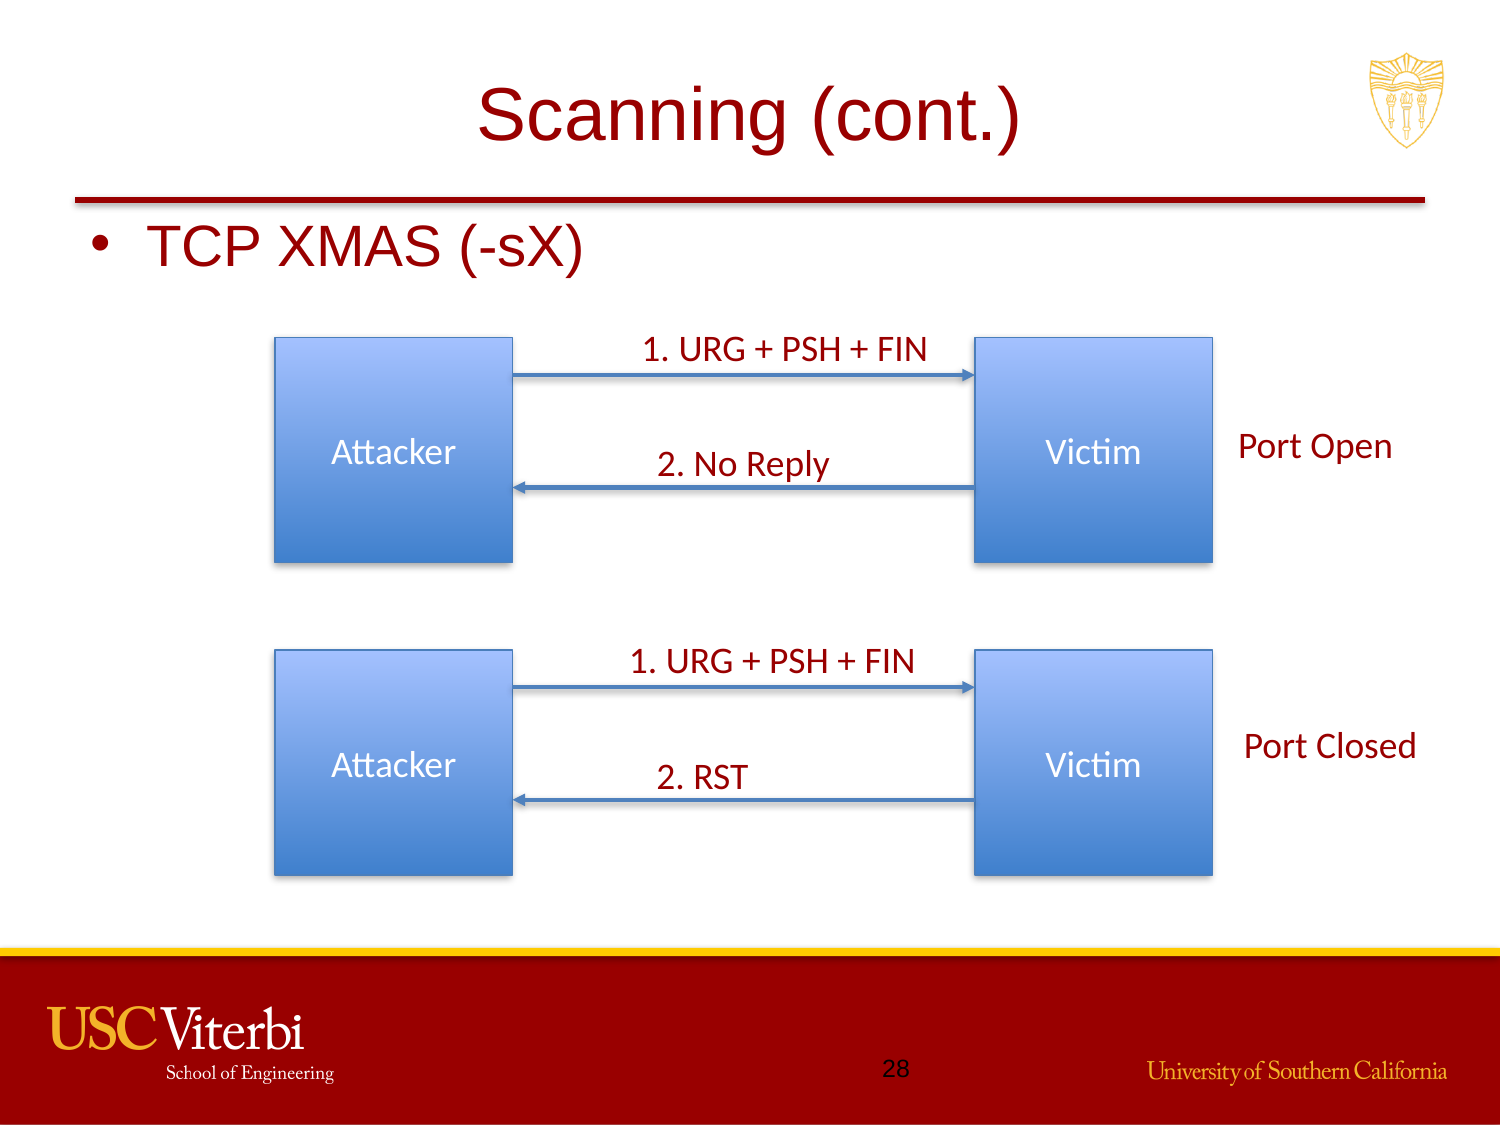

# Scanning (cont.)
TCP XMAS (-sX)

1. URG + PSH + FIN
Attacker
Victim
Port Open
2. No Reply
1. URG + PSH + FIN
Attacker
Victim
Port Closed
2. RST
28